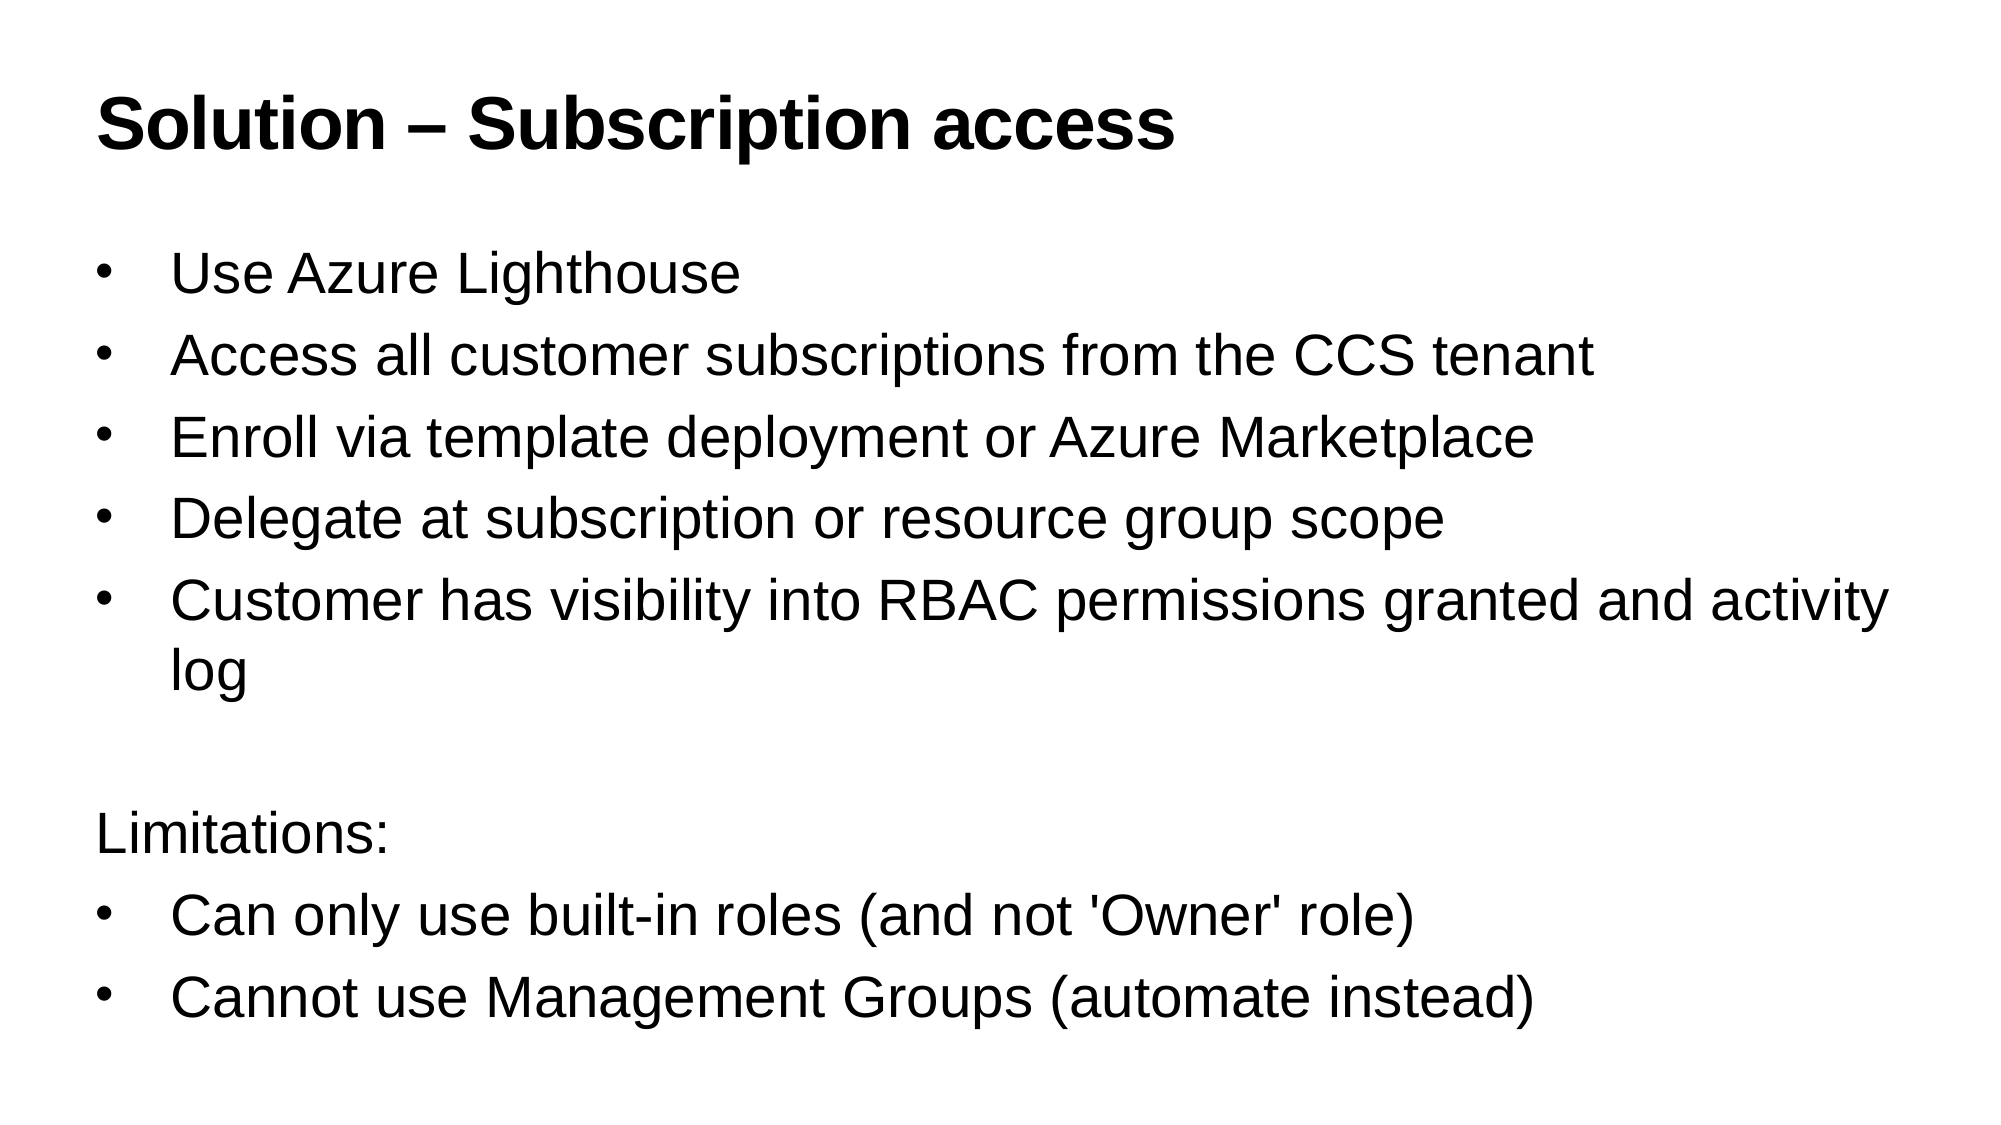

# Solution – Subscription access
Use Azure Lighthouse
Access all customer subscriptions from the CCS tenant
Enroll via template deployment or Azure Marketplace
Delegate at subscription or resource group scope
Customer has visibility into RBAC permissions granted and activity log

Limitations:
Can only use built-in roles (and not 'Owner' role)
Cannot use Management Groups (automate instead)